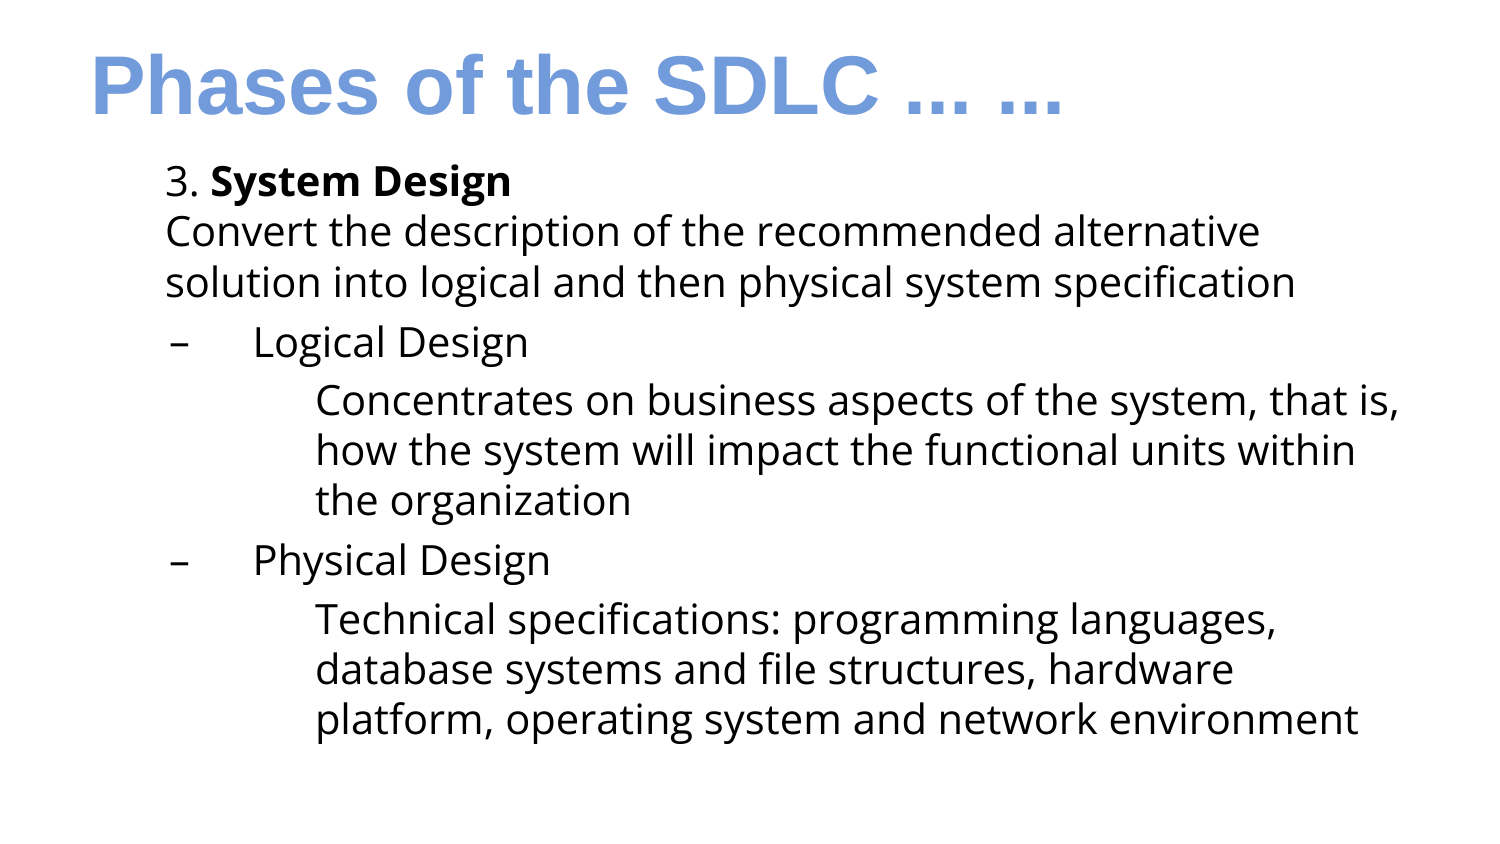

# Phases of the SDLC ... ...
3. System Design
Convert the description of the recommended alternative solution into logical and then physical system specification
Logical Design
Concentrates on business aspects of the system, that is, how the system will impact the functional units within the organization
Physical Design
Technical specifications: programming languages, database systems and file structures, hardware platform, operating system and network environment